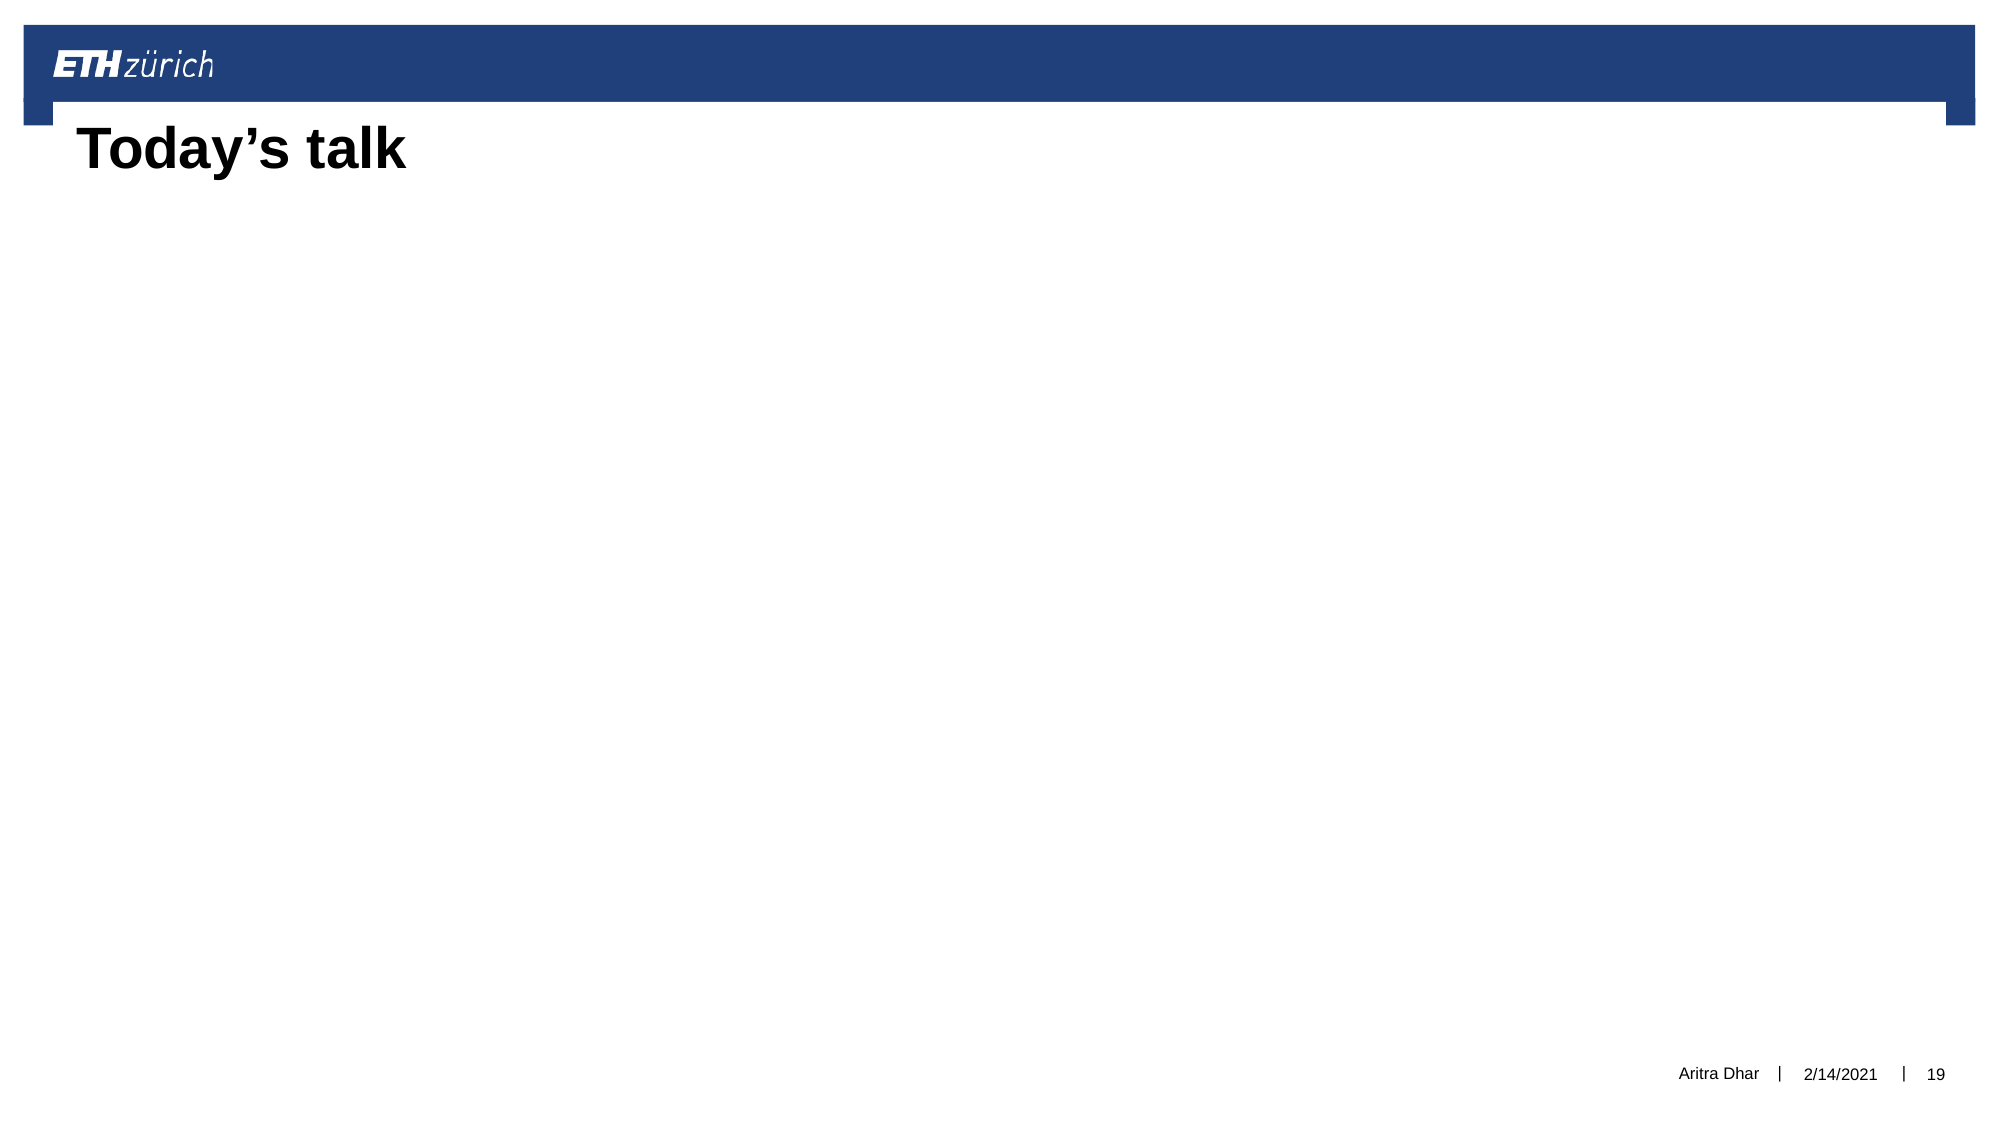

# Today’s talk
Aritra Dhar
2/14/2021
19